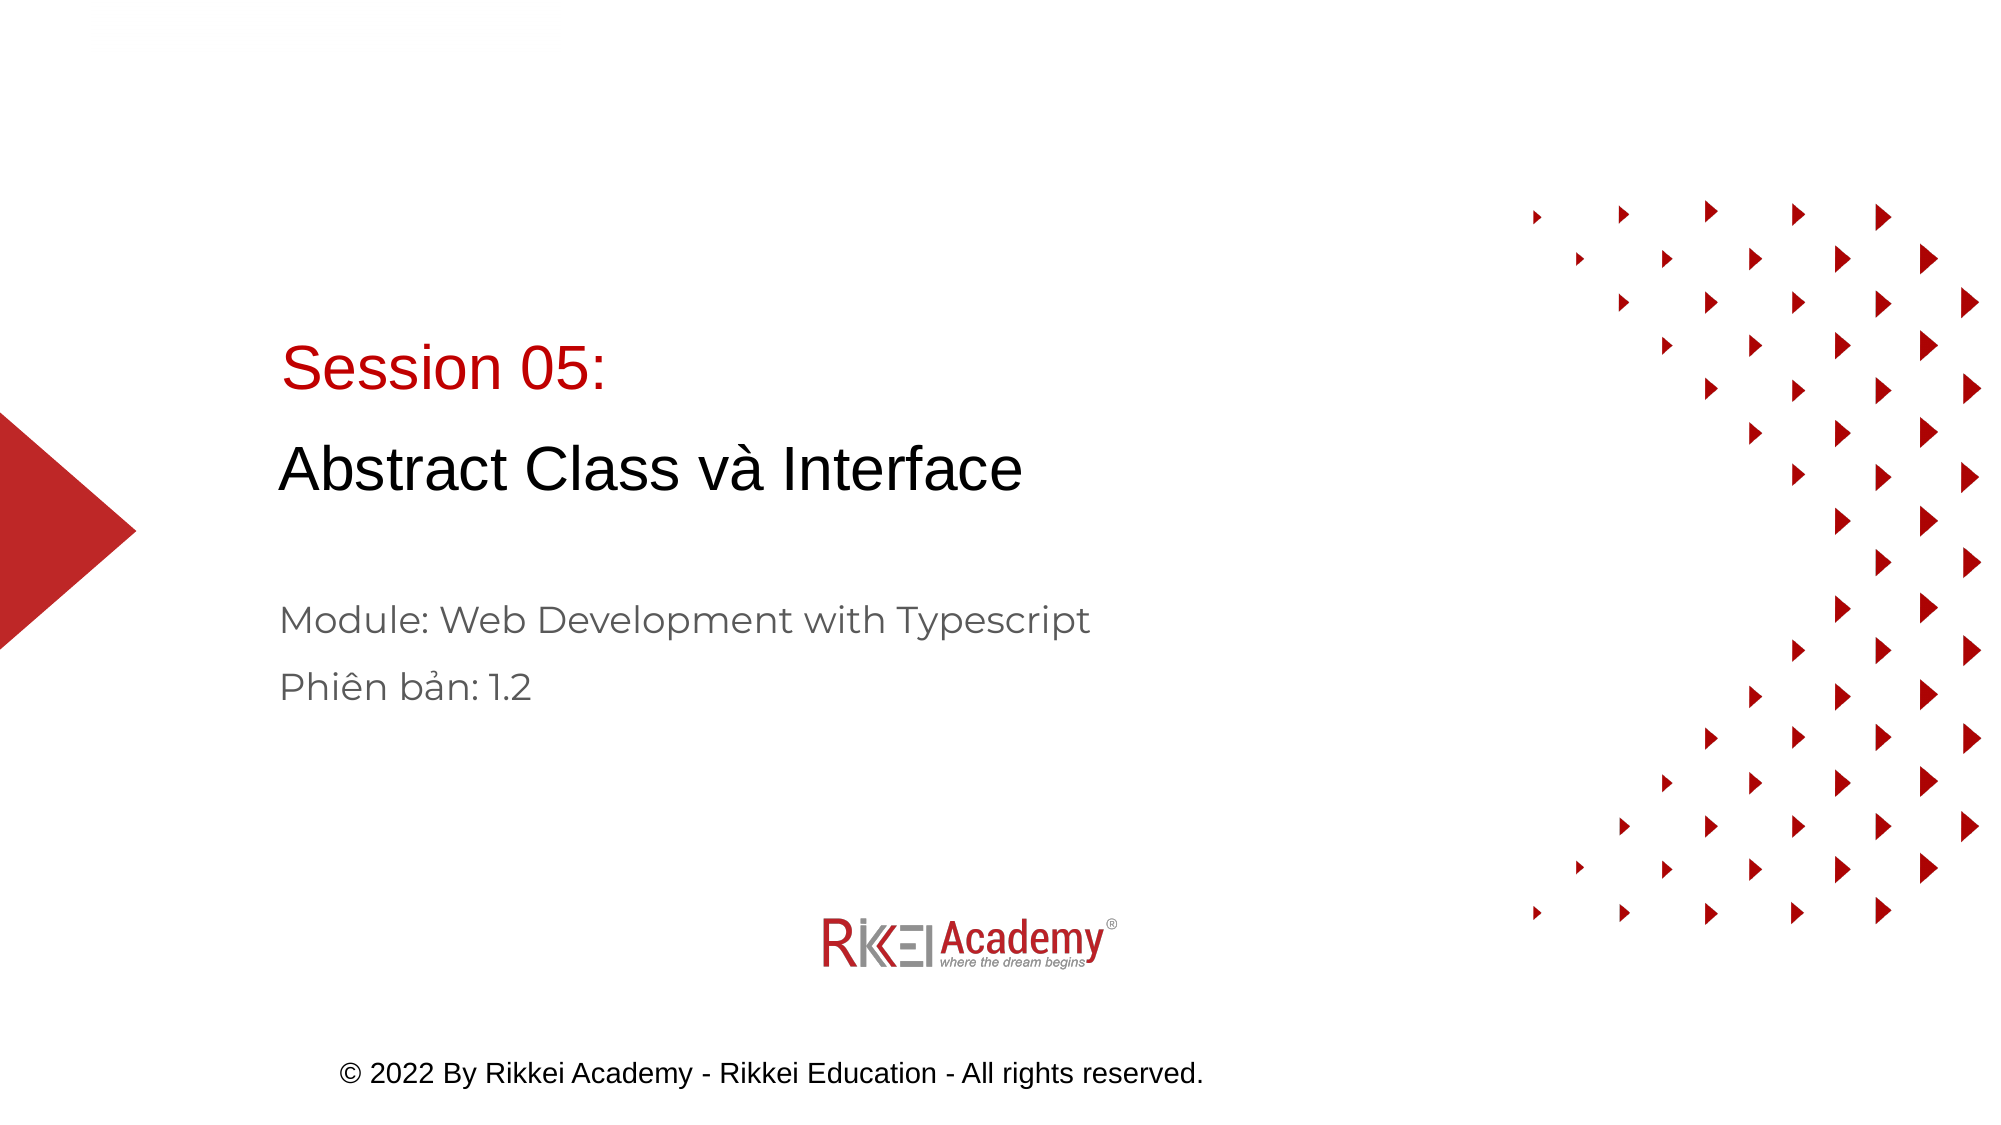

Session 05:
# Abstract Class và Interface
Module: Web Development with Typescript
Phiên bản: 1.2